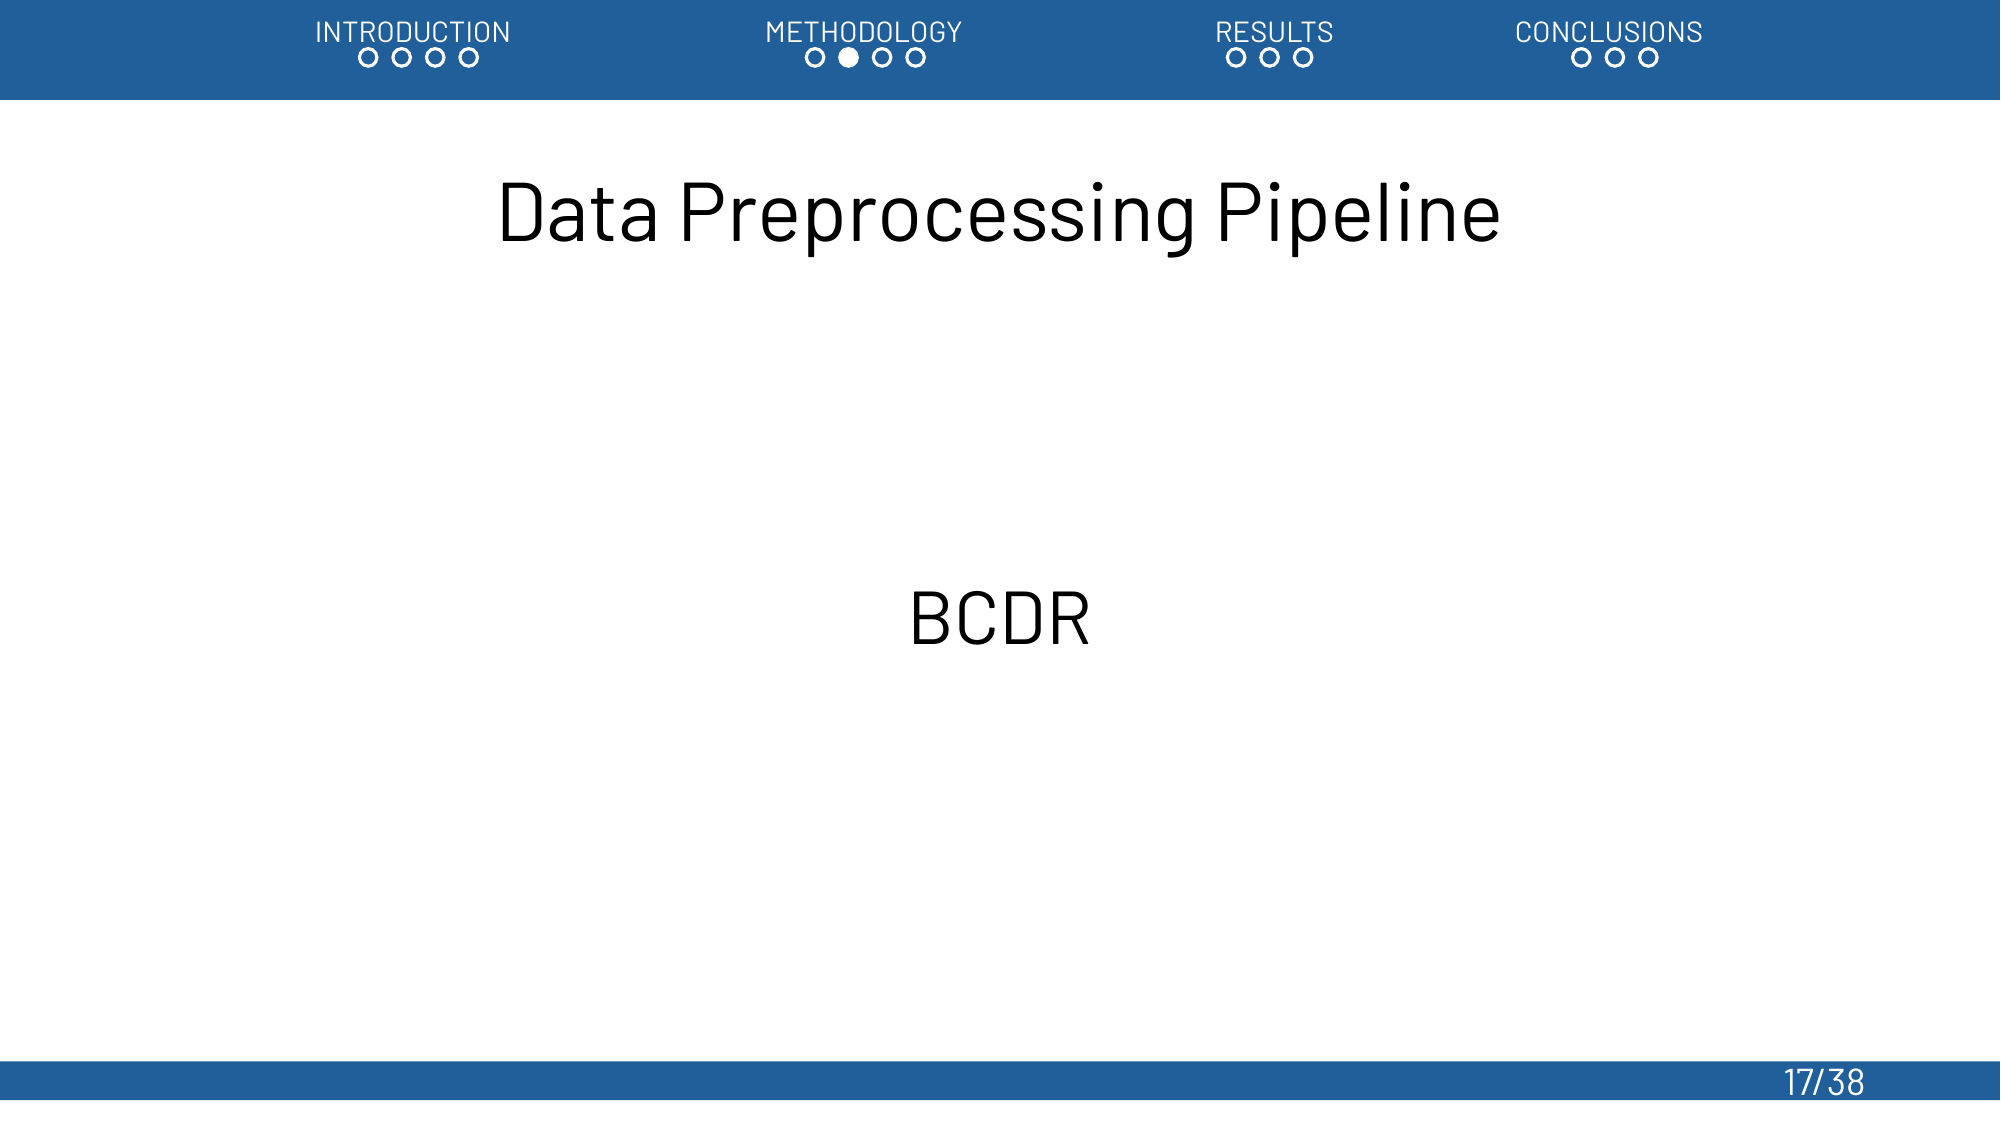

INTRODUCTION		METHODOLOGY		RESULTS		CONCLUSIONS

Data Preprocessing Pipeline
BCDR
17/38